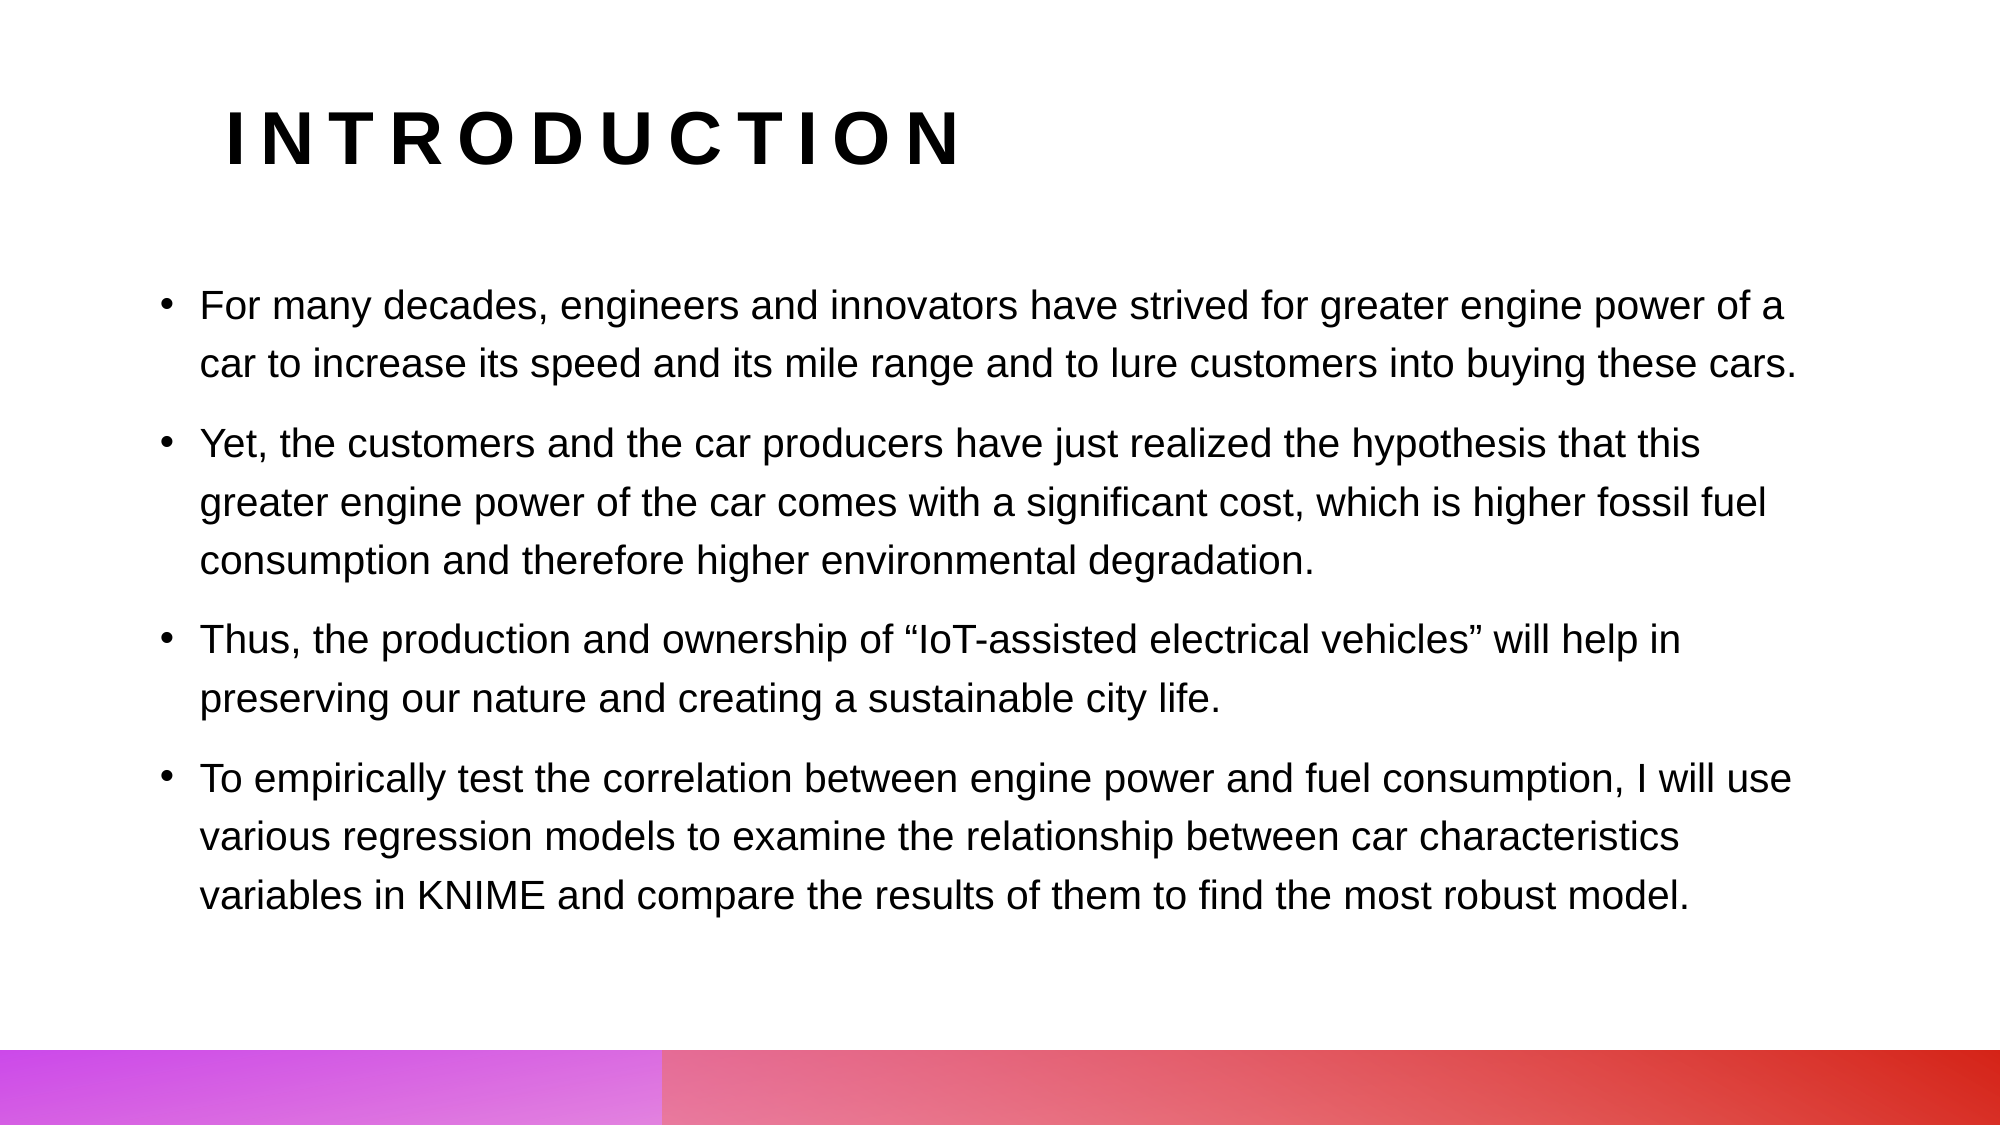

# INTRODUCTION
For many decades, engineers and innovators have strived for greater engine power of a car to increase its speed and its mile range and to lure customers into buying these cars.
Yet, the customers and the car producers have just realized the hypothesis that this greater engine power of the car comes with a significant cost, which is higher fossil fuel consumption and therefore higher environmental degradation.
Thus, the production and ownership of “IoT-assisted electrical vehicles” will help in preserving our nature and creating a sustainable city life.
To empirically test the correlation between engine power and fuel consumption, I will use various regression models to examine the relationship between car characteristics variables in KNIME and compare the results of them to find the most robust model.